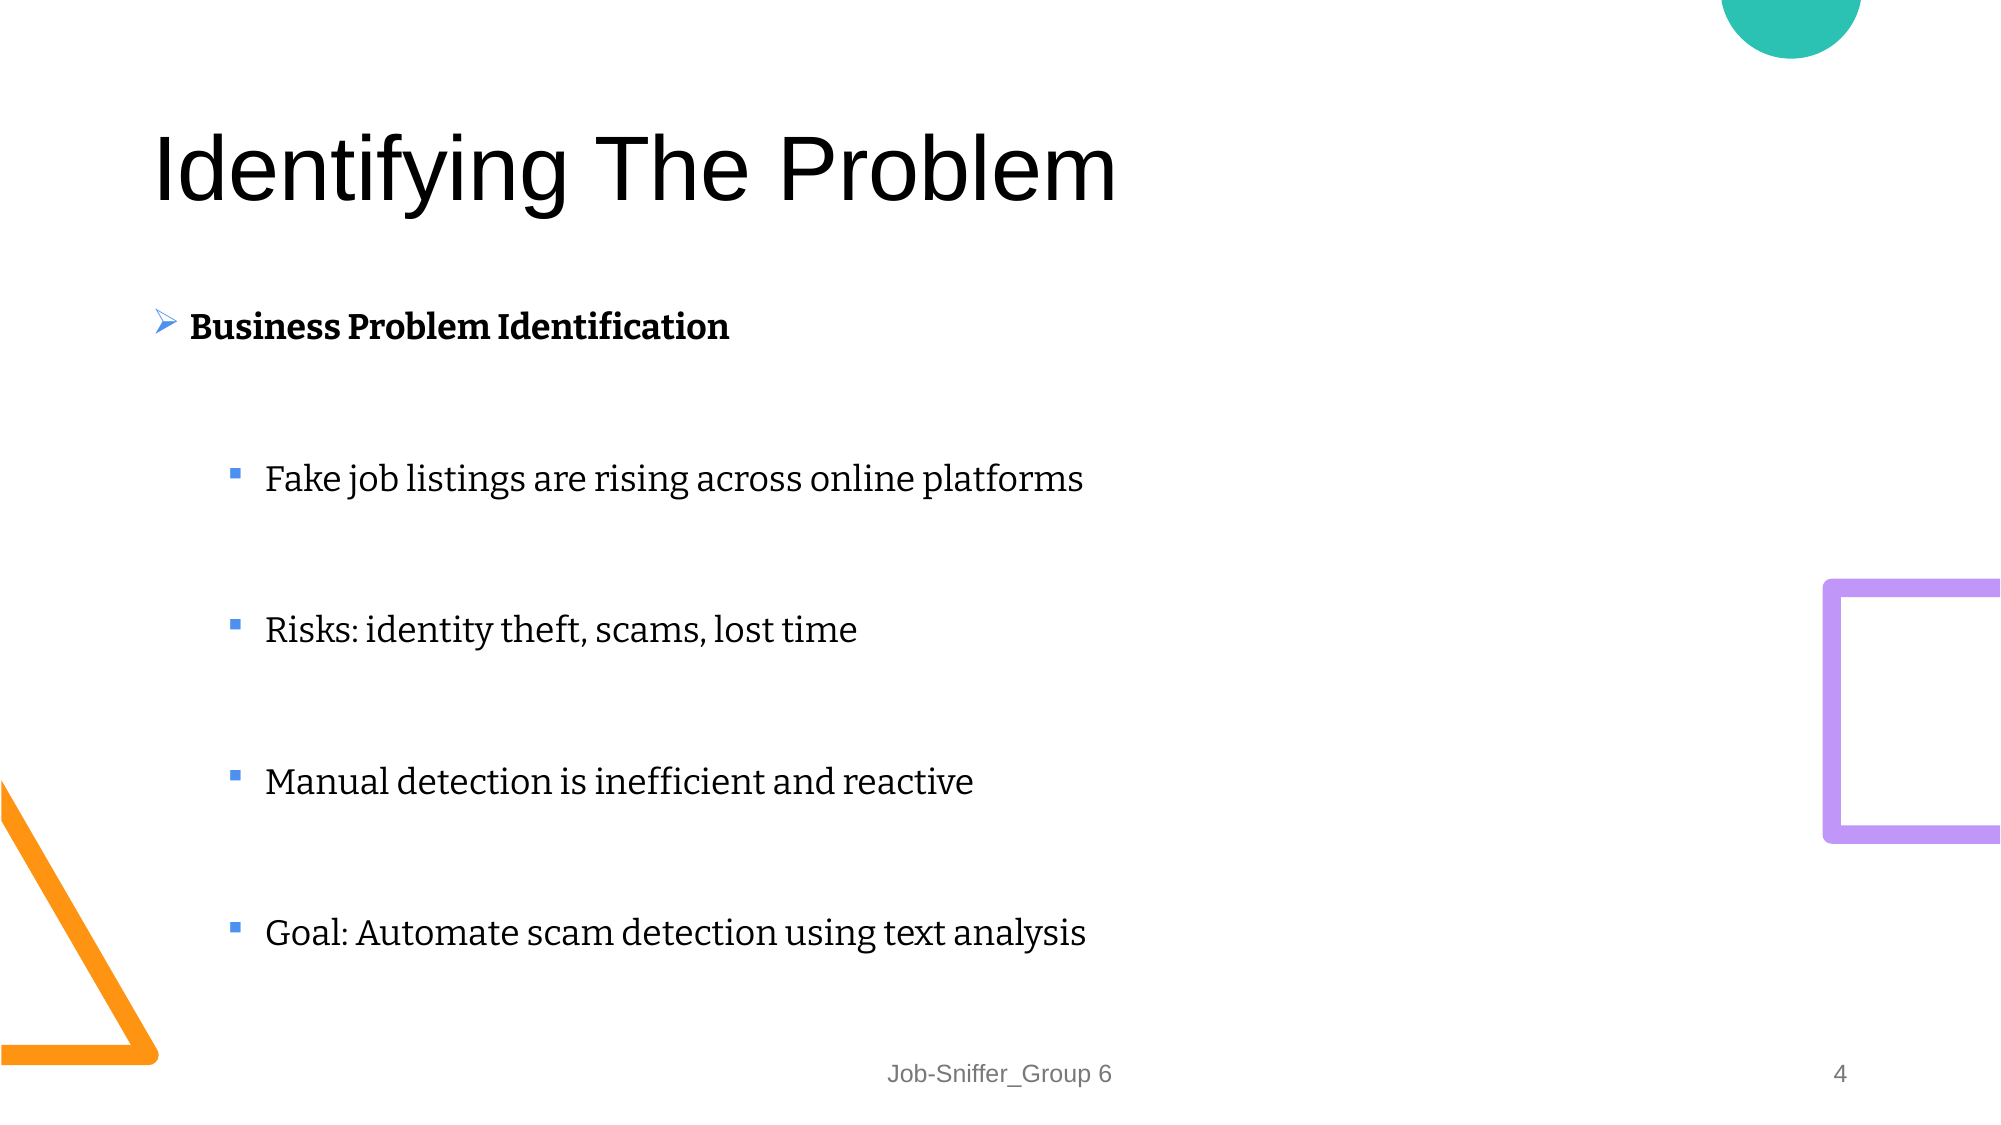

# Identifying The Problem
Business Problem Identification

Fake job listings are rising across online platforms

Risks: identity theft, scams, lost time

Manual detection is inefficient and reactive

Goal: Automate scam detection using text analysis

Job-Sniffer_Group 6
4